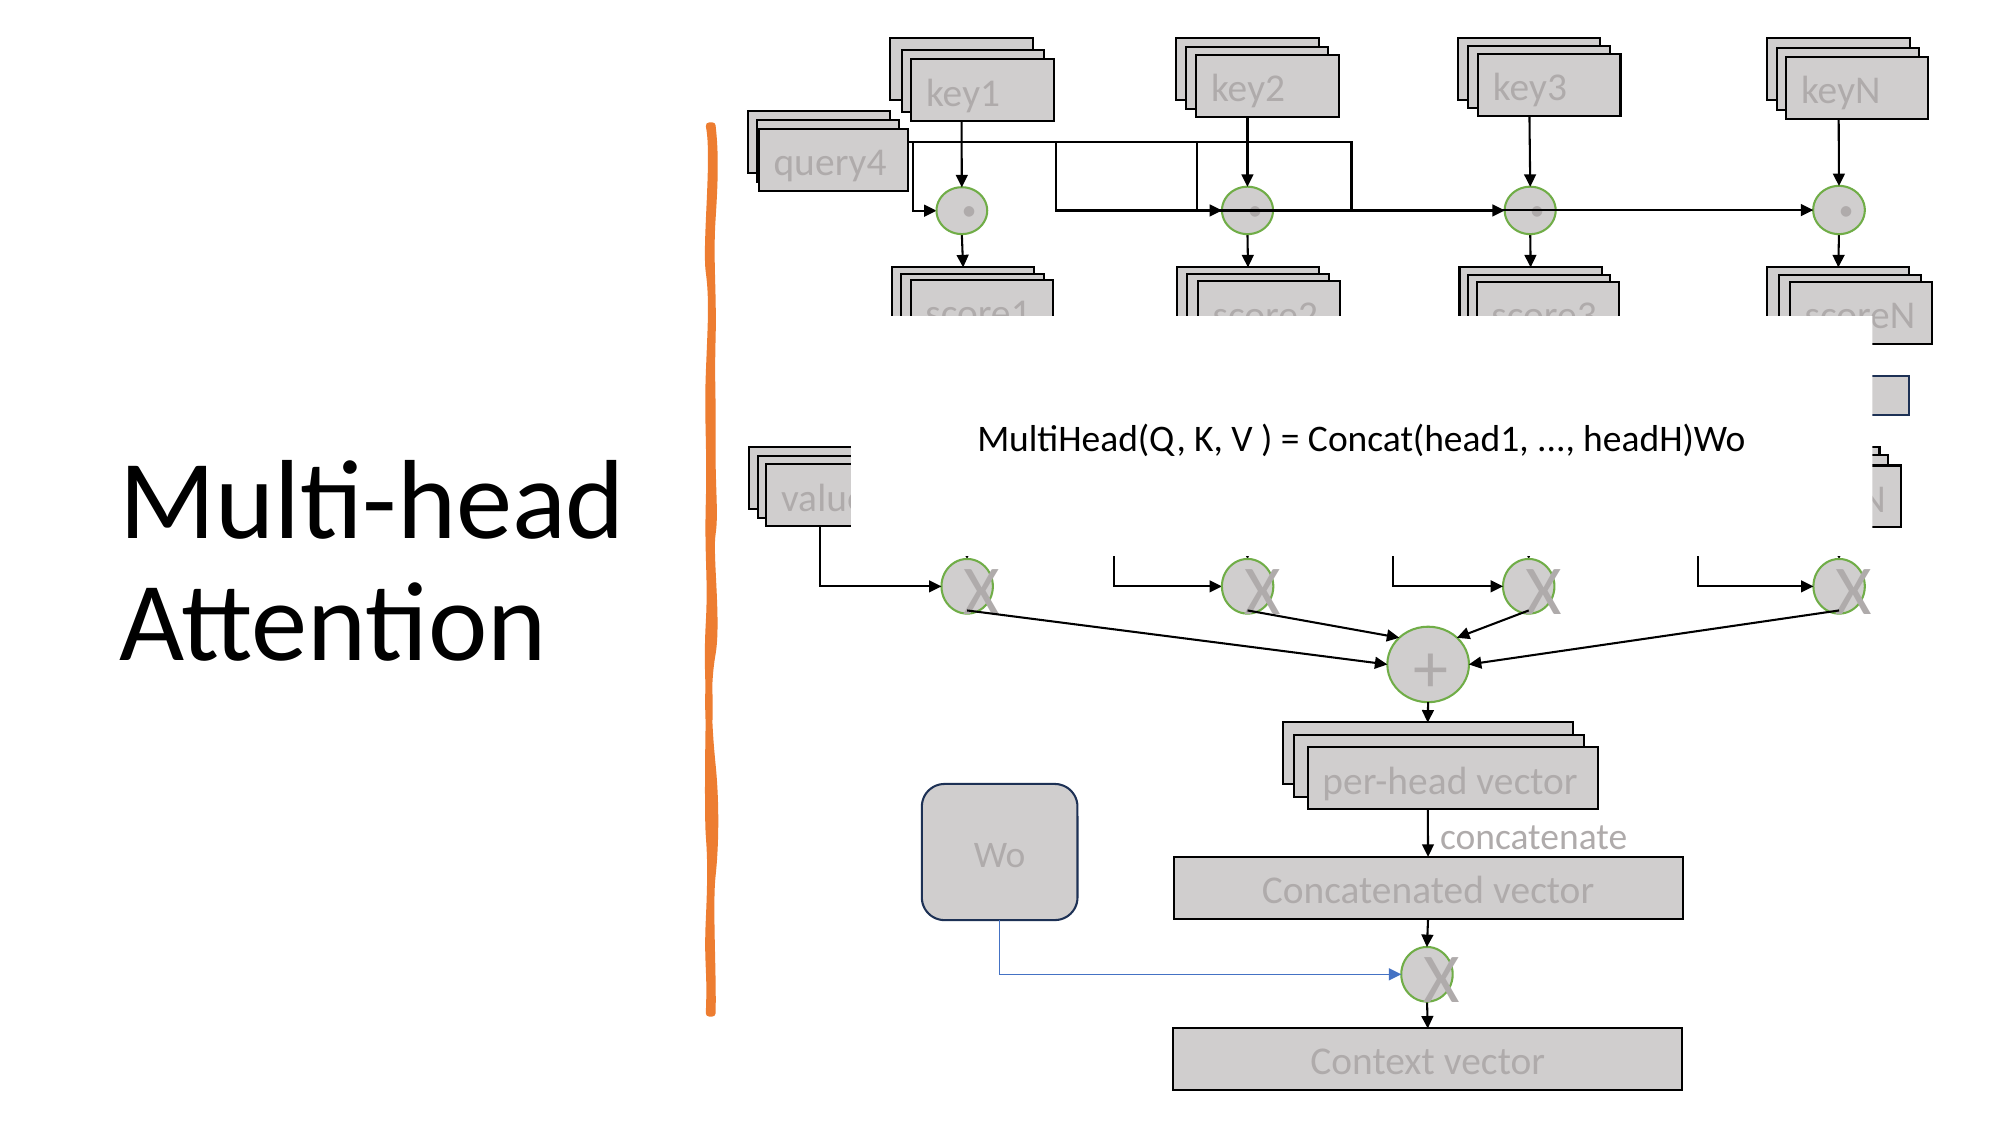

kN
k3
k1
k2
k3
k2
kN
k1
key3
key2
keyN
key1
q3
q3
query4
.

.

.

.

…
s1
sN
s3
s2
s1
s2
sN
s3
score1
score2
score3
scoreN
Softmax
v2
v3
vN
w1
wN
w2
w3
v1
v3
v2
vN
w2
w1
wN
v1
w3
value3
value2
w2
w1
valueN
w3
value1
wN
X
X
X
X
+
per-head vector
per-head vector
per-head vector
Wo
concatenate
Concatenated vector
X
Context vector
# Multi-head Attention

MultiHead(Q, K, V ) = Concat(head1, ..., headH)Wo